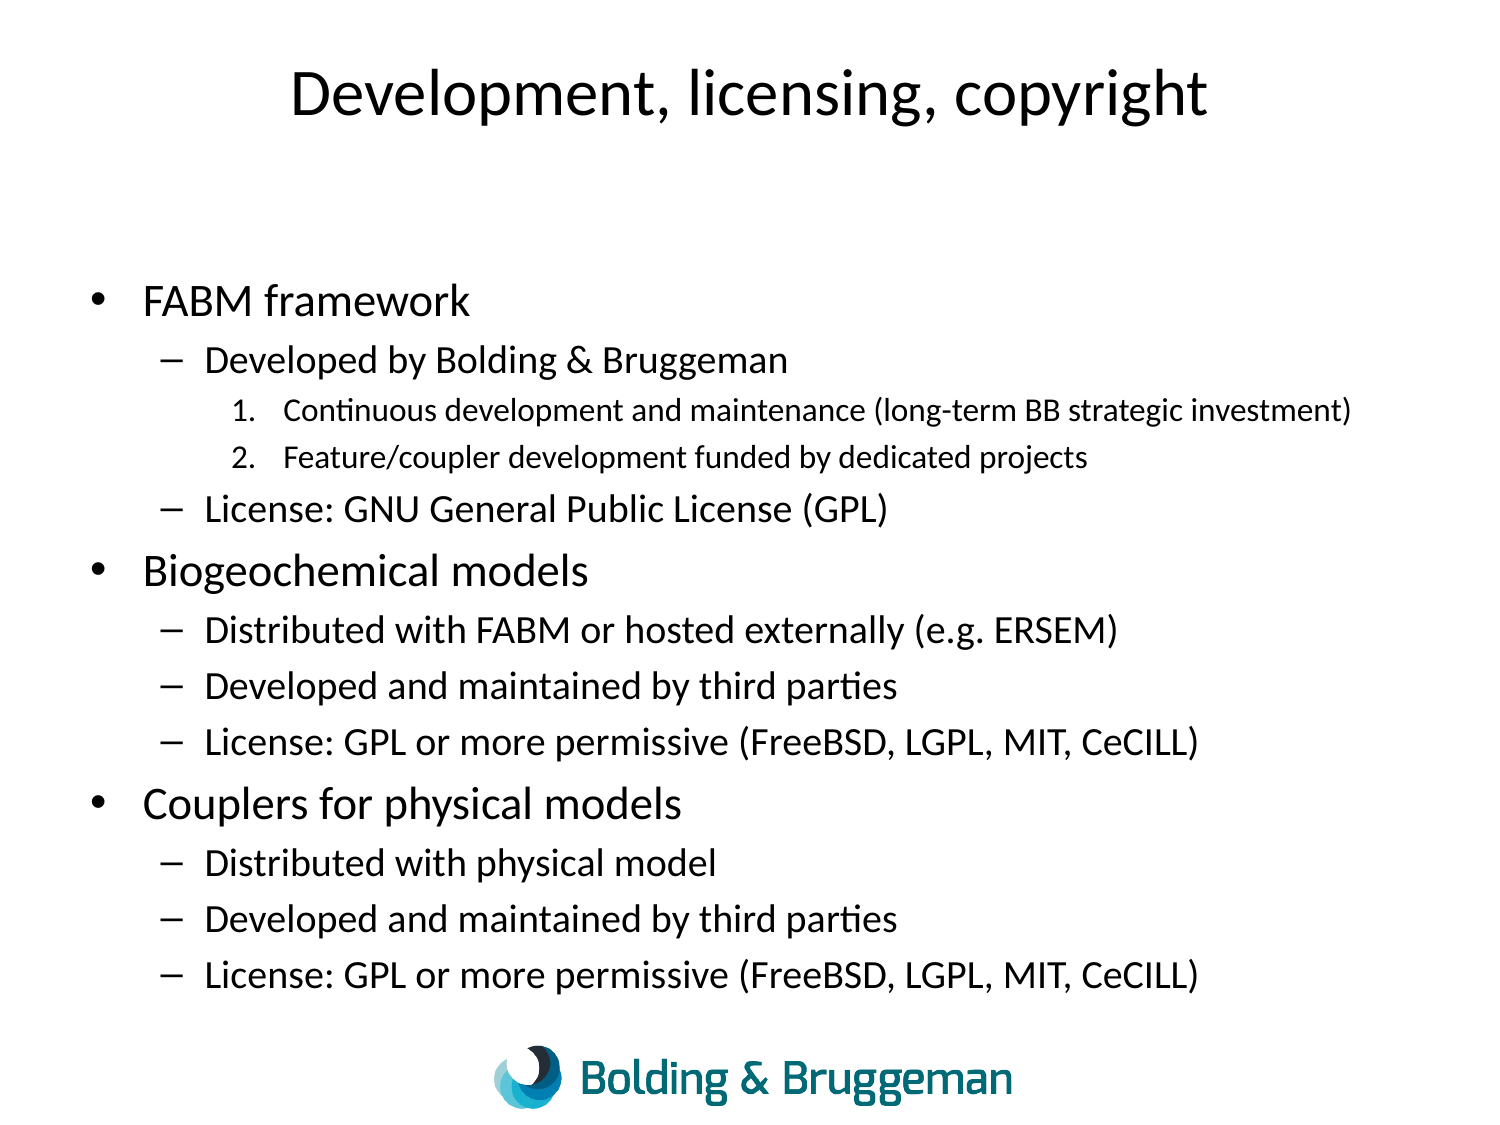

# Development, licensing, copyright
FABM framework
Developed by Bolding & Bruggeman
Continuous development and maintenance (long-term BB strategic investment)
Feature/coupler development funded by dedicated projects
License: GNU General Public License (GPL)
Biogeochemical models
Distributed with FABM or hosted externally (e.g. ERSEM)
Developed and maintained by third parties
License: GPL or more permissive (FreeBSD, LGPL, MIT, CeCILL)
Couplers for physical models
Distributed with physical model
Developed and maintained by third parties
License: GPL or more permissive (FreeBSD, LGPL, MIT, CeCILL)